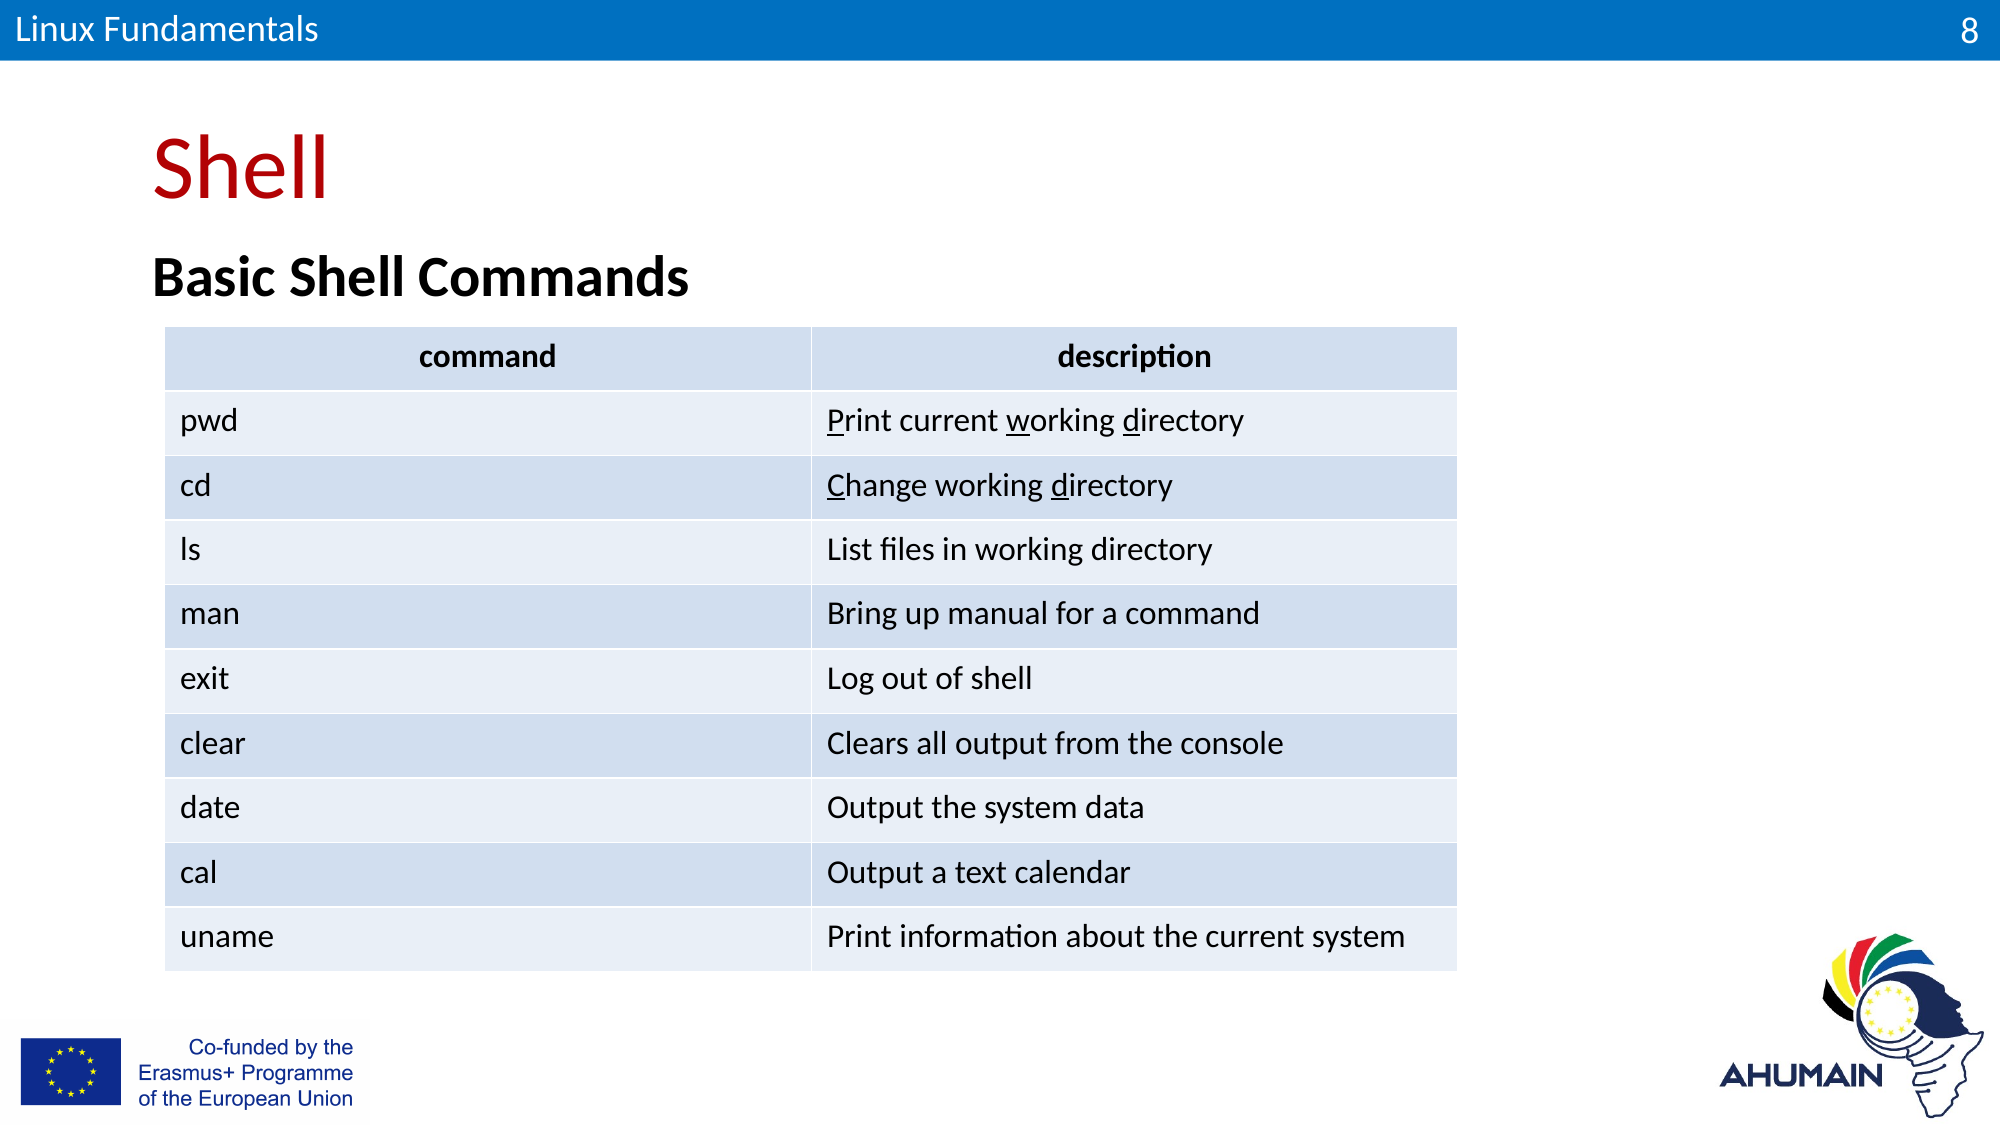

Linux Fundamentals
8
# Shell
Basic Shell Commands

| command | description |
| --- | --- |
| pwd | Print current working directory |
| cd | Change working directory |
| ls | List files in working directory |
| man | Bring up manual for a command |
| exit | Log out of shell |
| clear | Clears all output from the console |
| date | Output the system data |
| cal | Output a text calendar |
| uname | Print information about the current system |